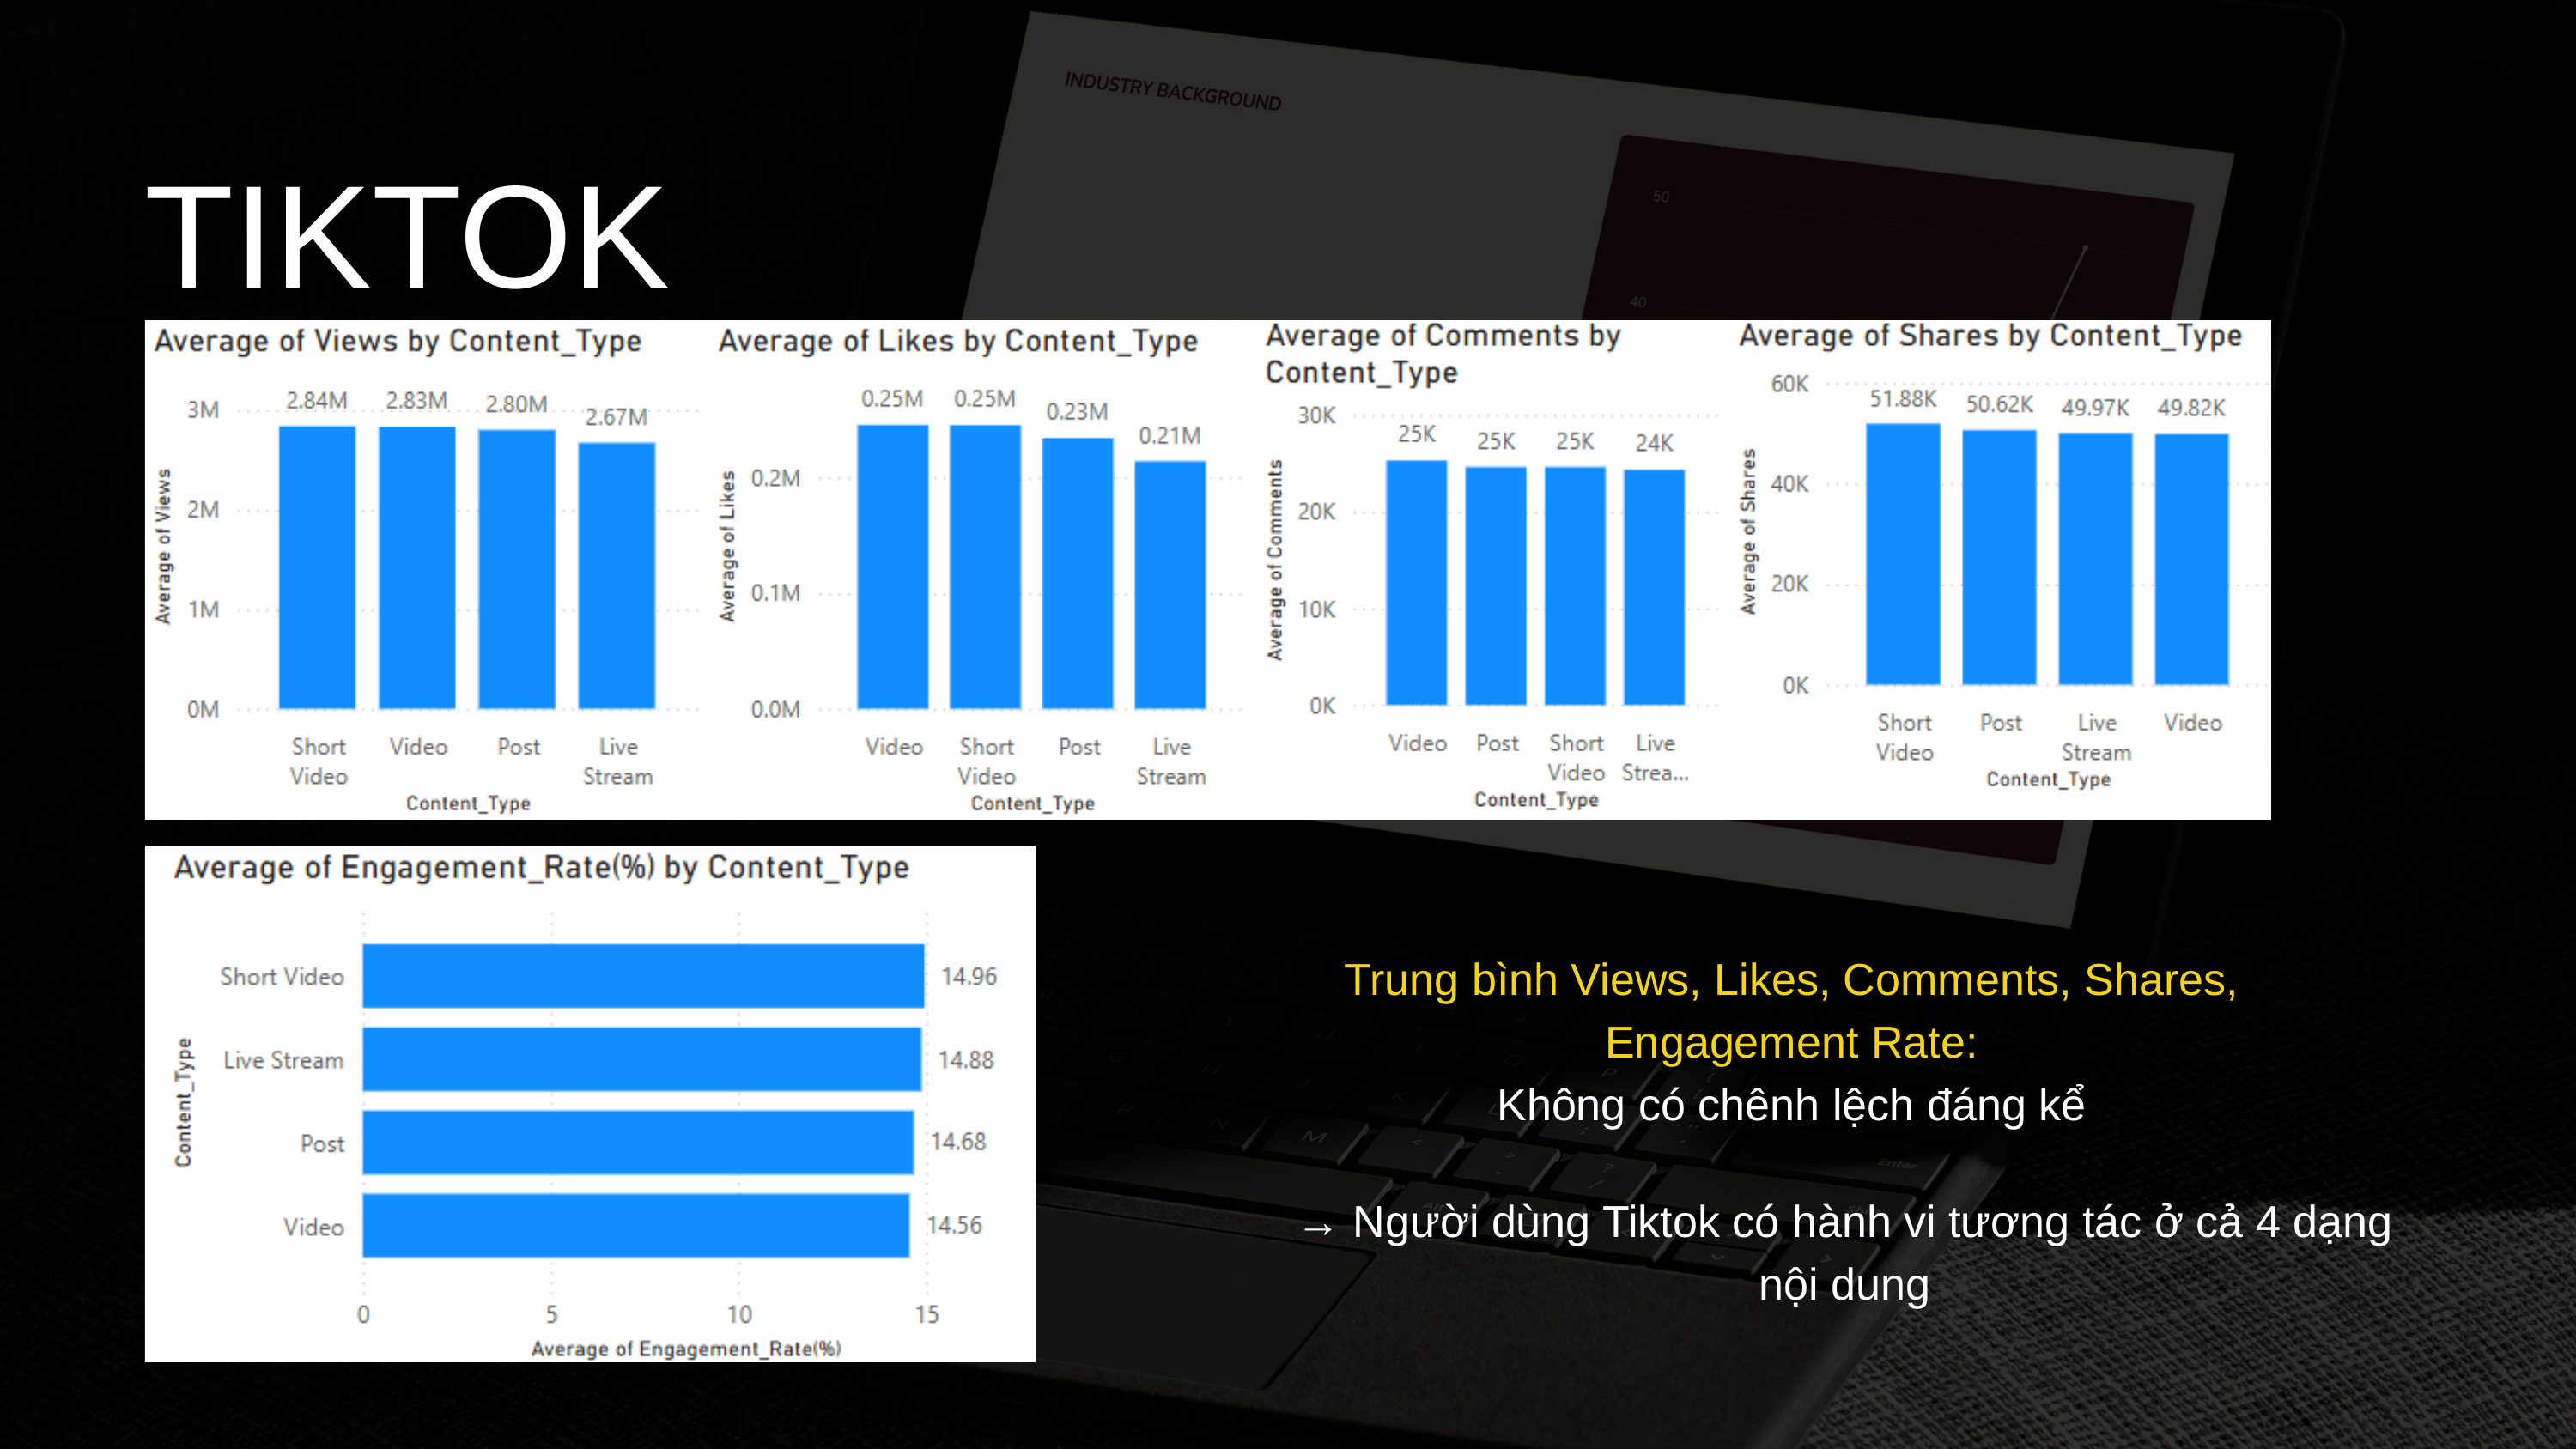

TIKTOK

Trung bình Views, Likes, Comments, Shares, Engagement Rate:
Không có chênh lệch đáng kể
→ Người dùng Tiktok có hành vi tương tác ở cả 4 dạng nội dung